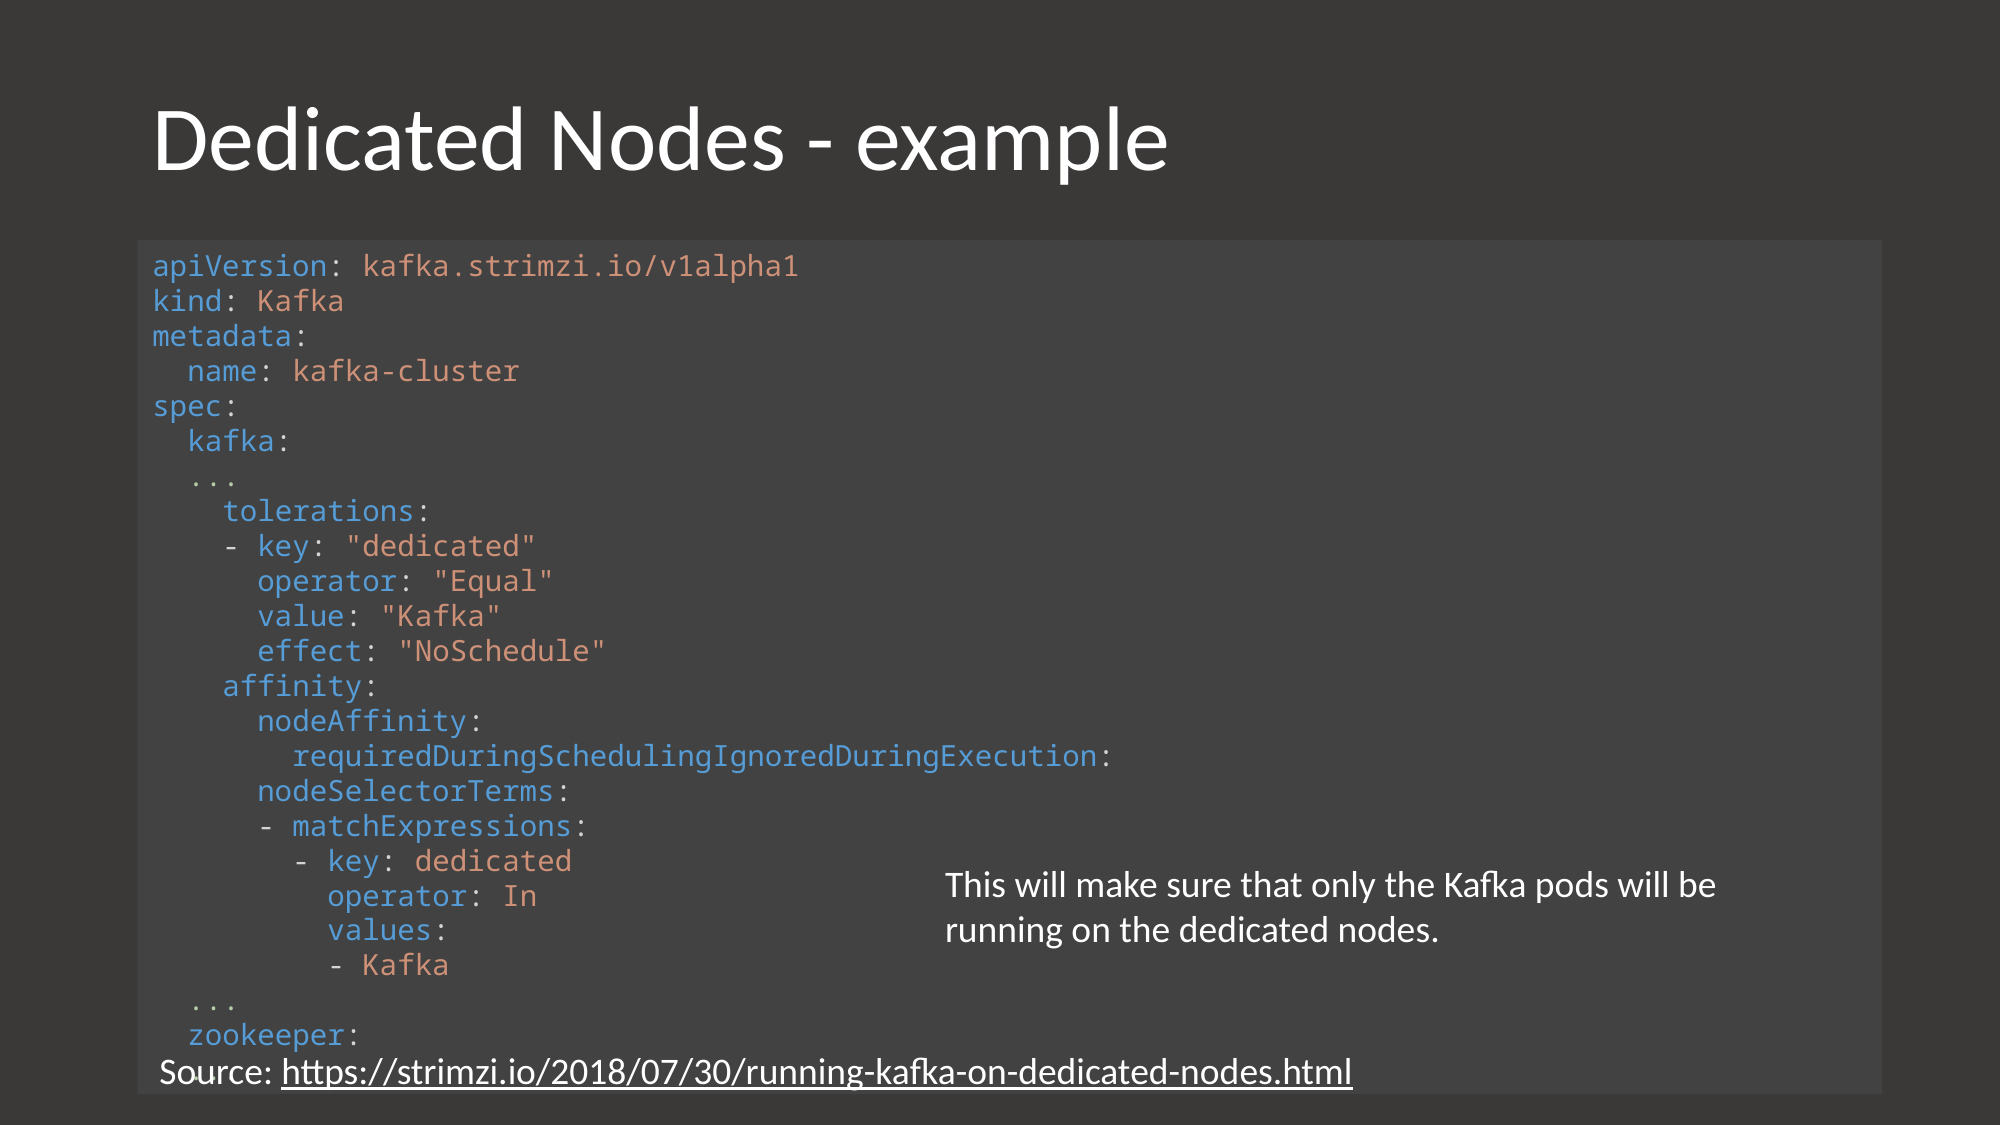

# Dedicated Nodes - example
apiVersion: kafka.strimzi.io/v1alpha1
kind: Kafka
metadata:
  name: kafka-cluster
spec:
  kafka:
  ...
    tolerations:
    - key: "dedicated"
      operator: "Equal"
      value: "Kafka"
      effect: "NoSchedule"
    affinity:
      nodeAffinity:
        requiredDuringSchedulingIgnoredDuringExecution:
      nodeSelectorTerms:
      - matchExpressions:
        - key: dedicated
          operator: In
          values:
          - Kafka
  ...
  zookeeper:
  ...

This will make sure that only the Kafka pods will be running on the dedicated nodes.
Source: https://strimzi.io/2018/07/30/running-kafka-on-dedicated-nodes.html